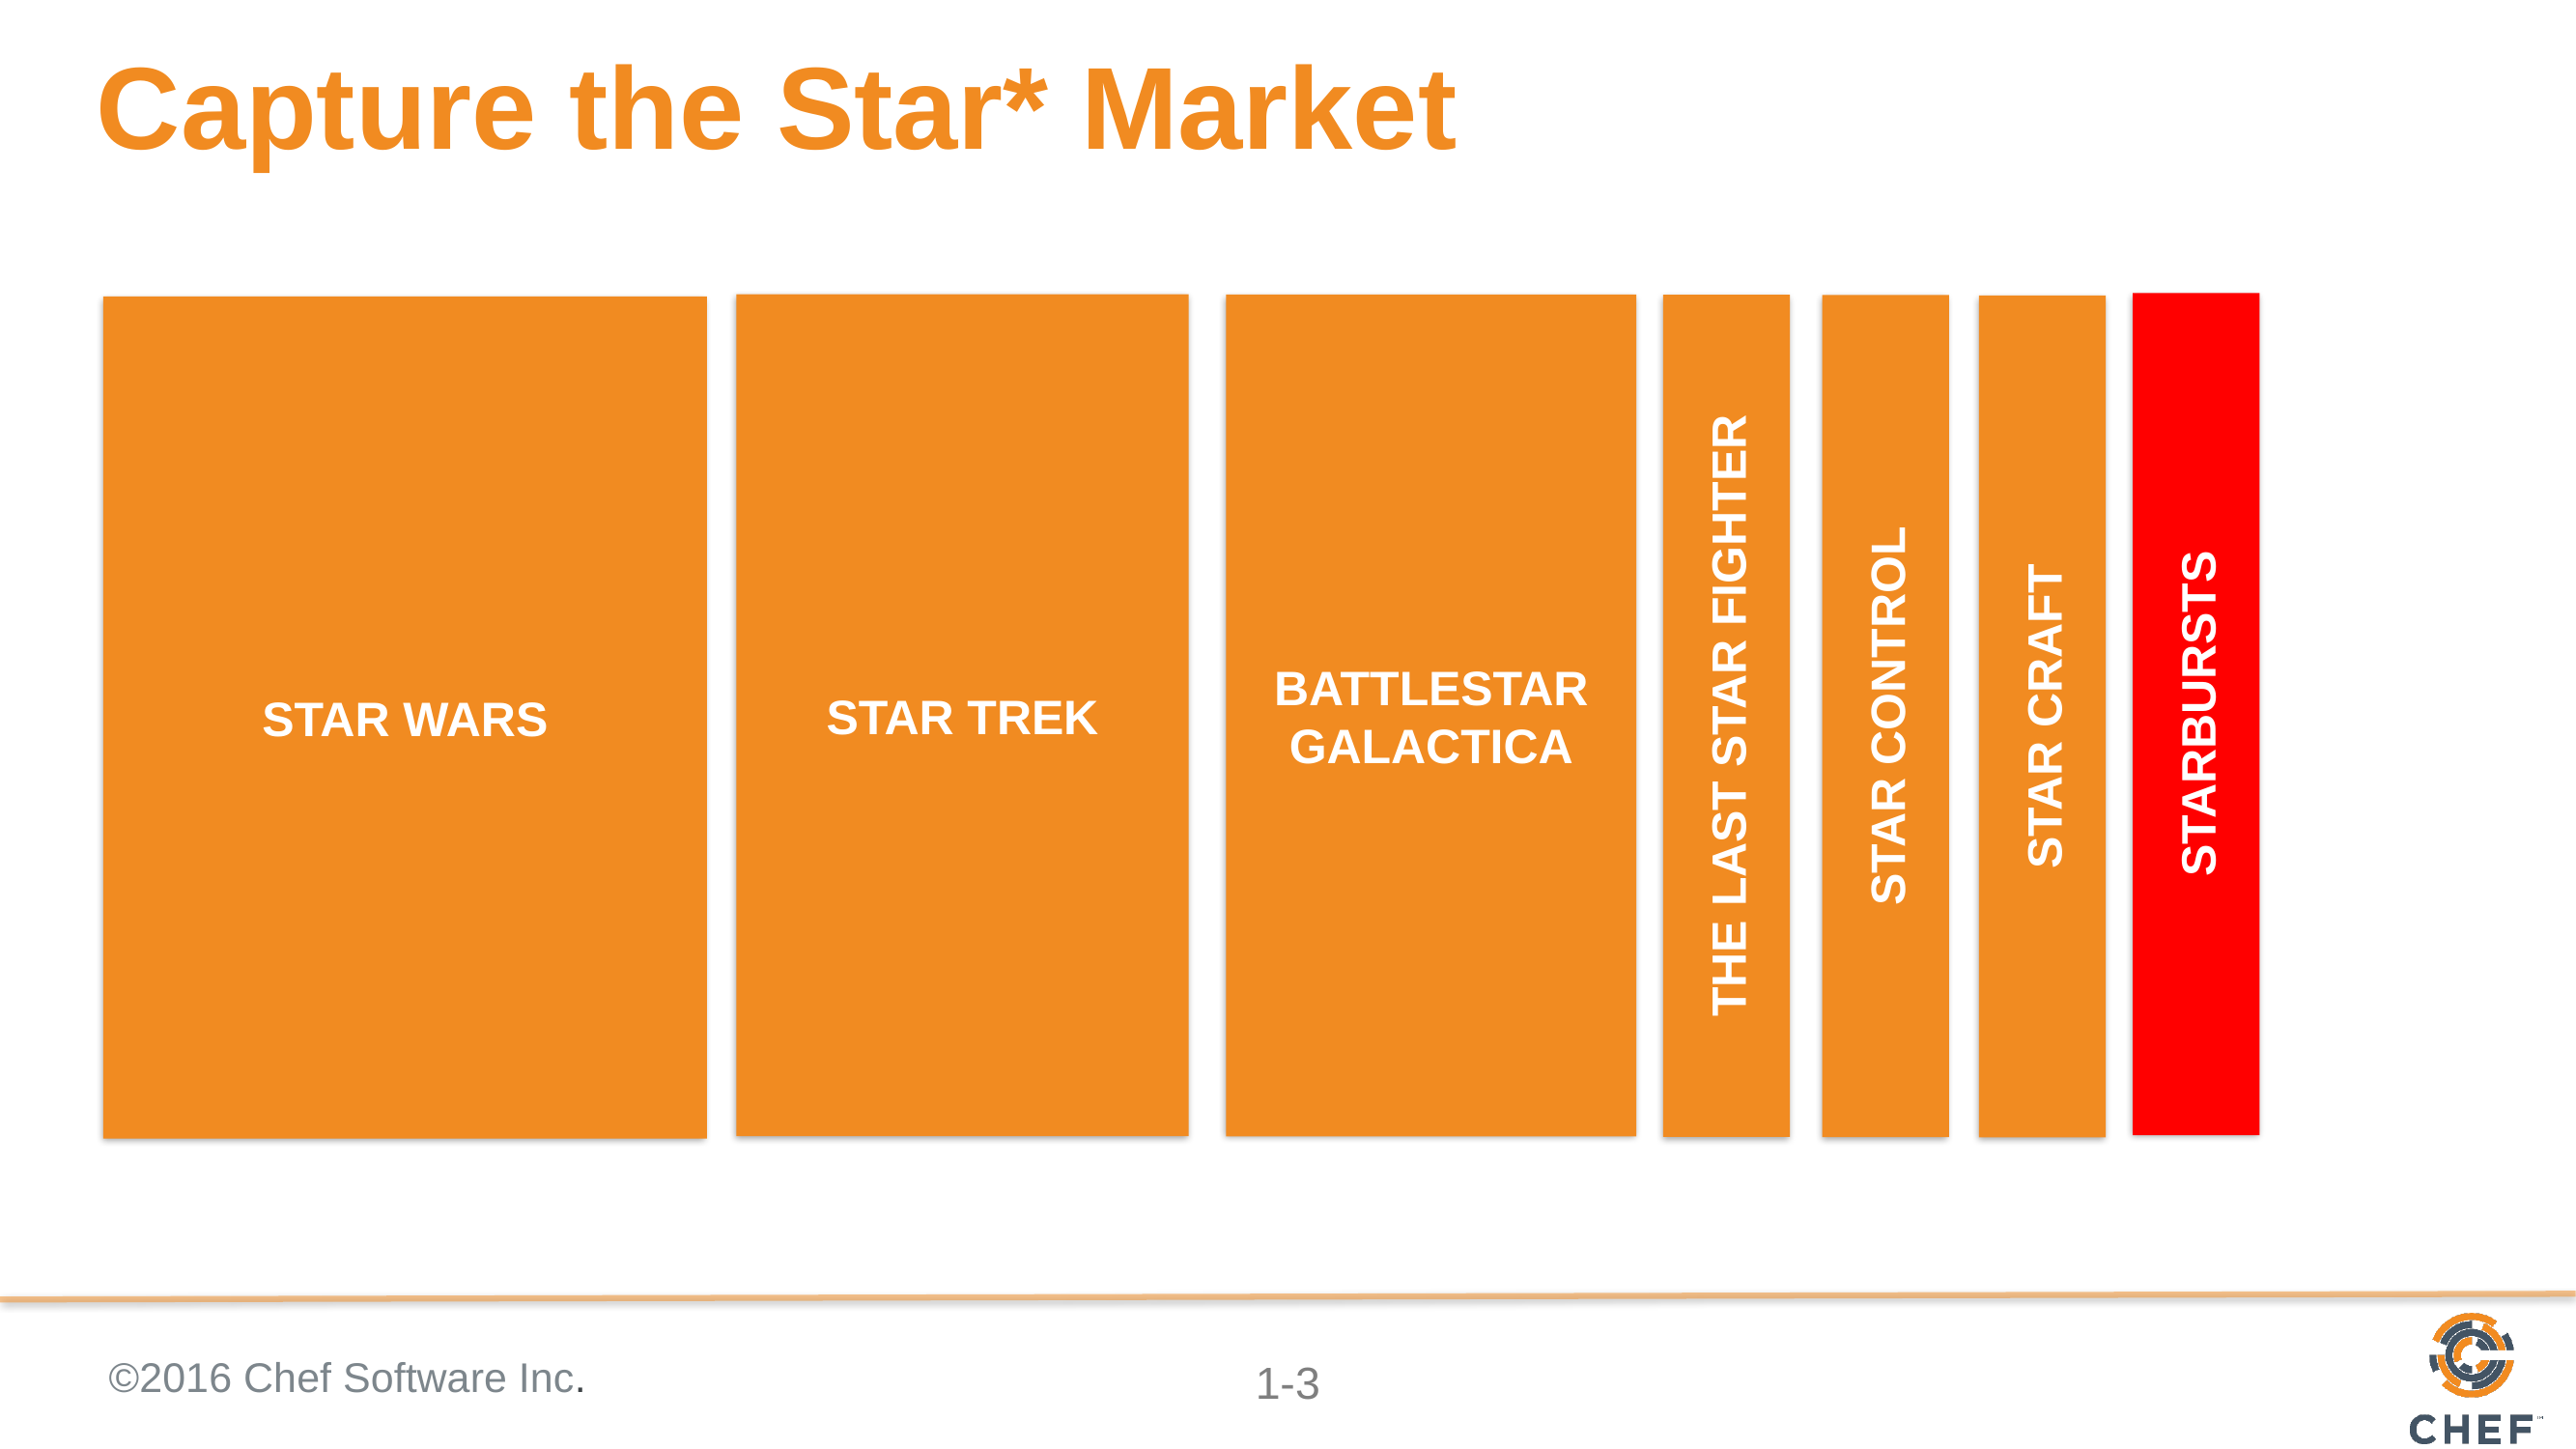

# Capture the Star* Market
STARBURSTS
STAR TREK
BATTLESTAR GALACTICA
THE LAST STAR FIGHTER
STAR CONTROL
STAR CRAFT
STAR WARS